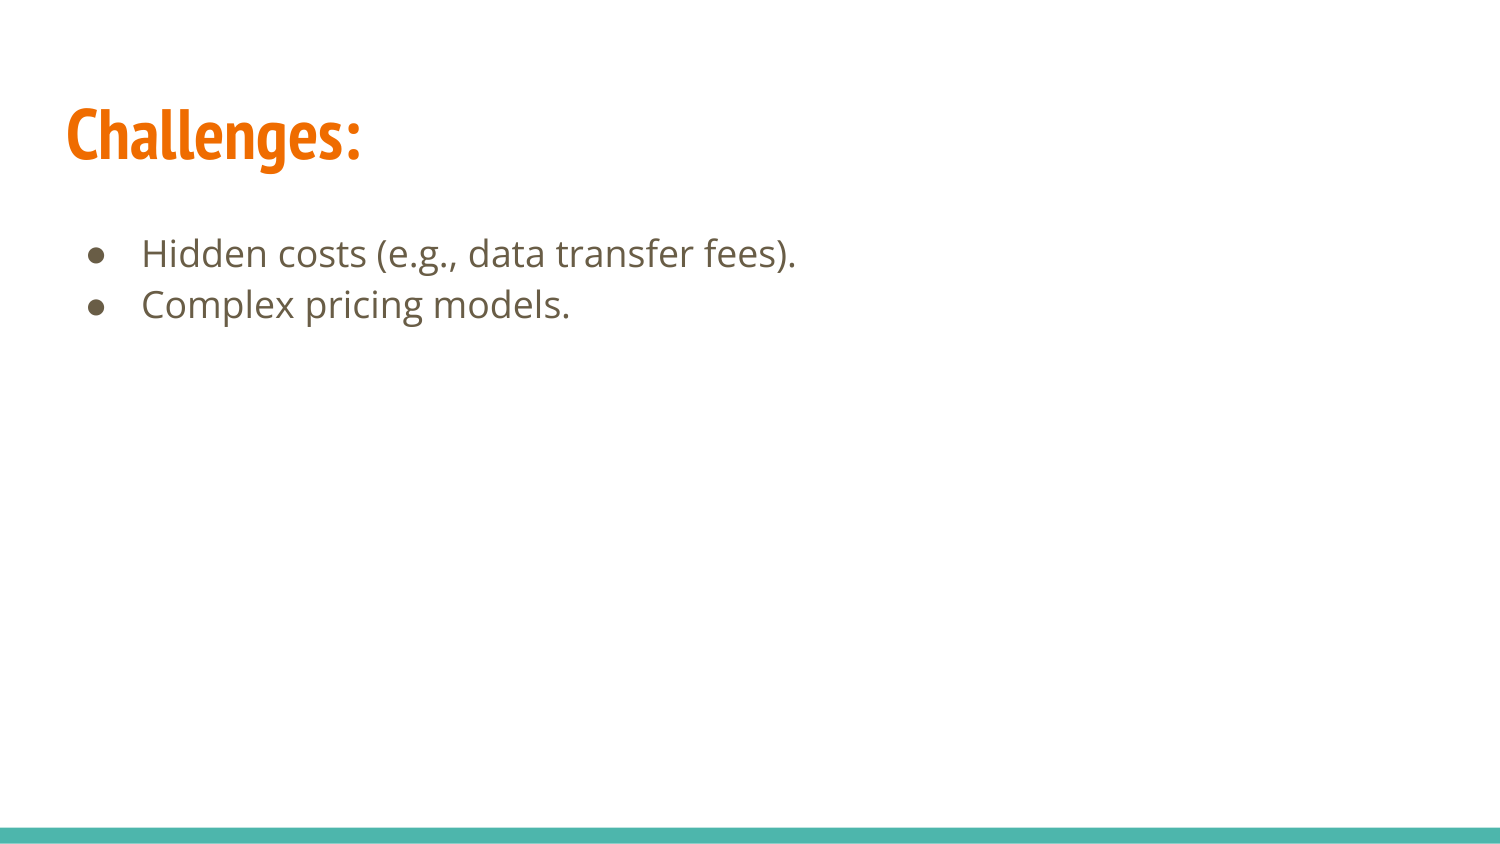

# Challenges:
Hidden costs (e.g., data transfer fees).
Complex pricing models.